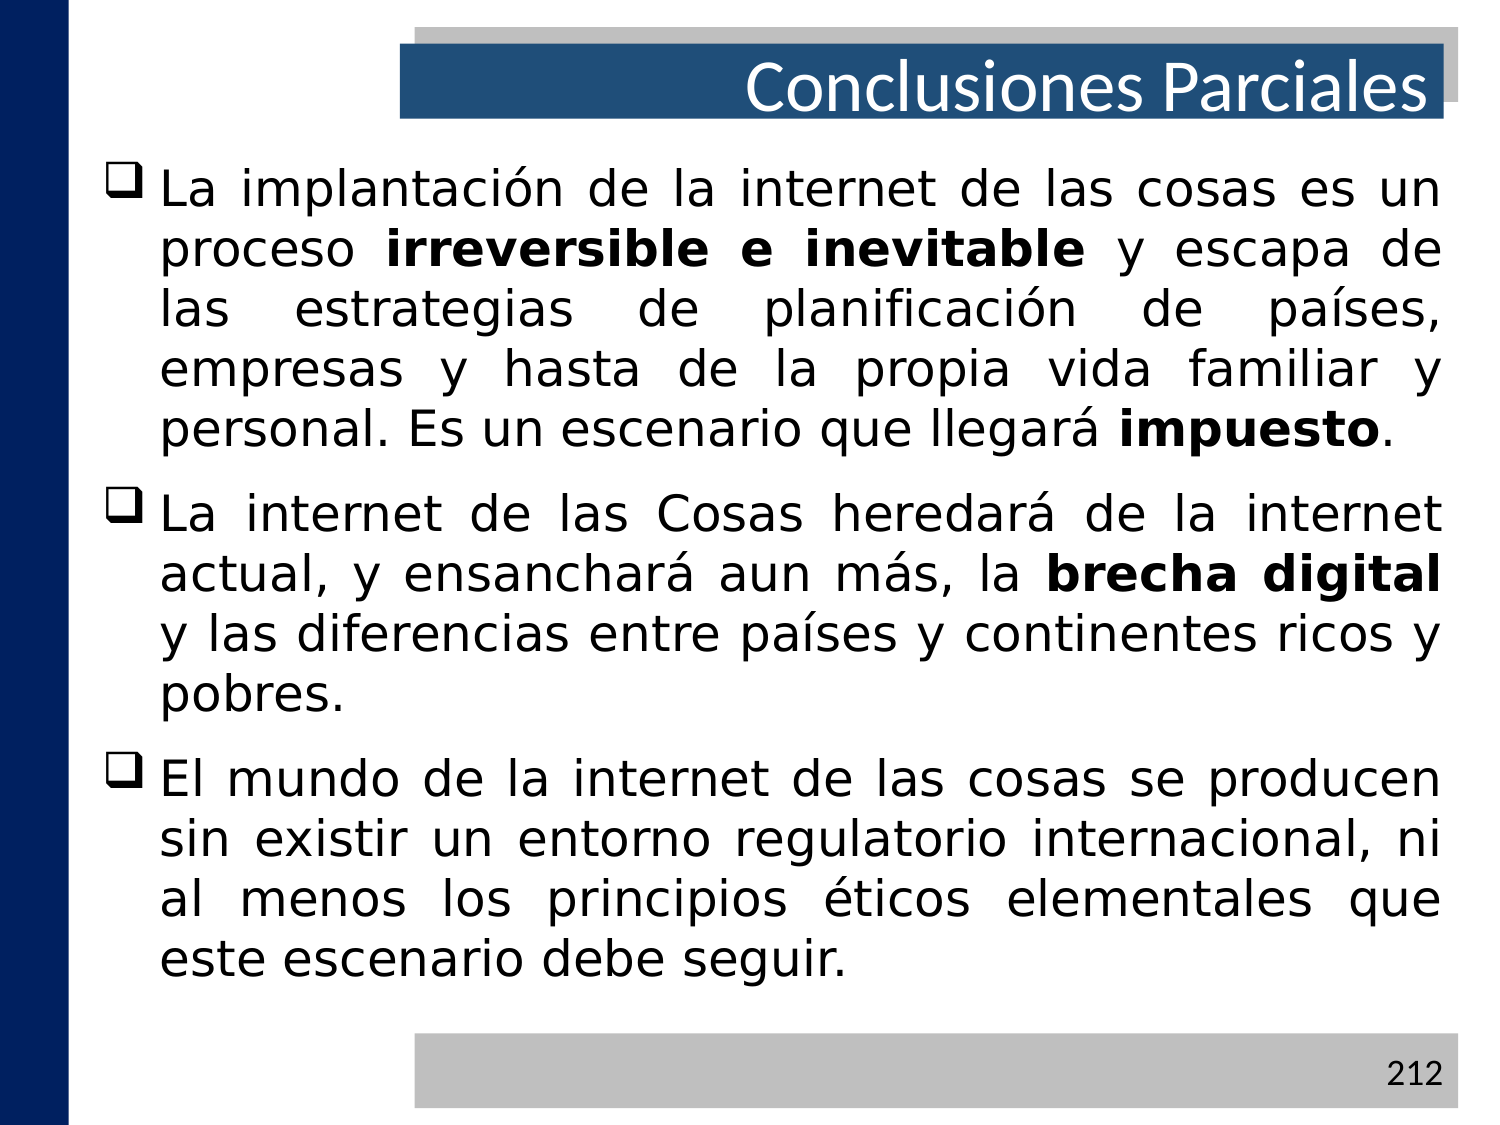

Conclusiones Parciales
La implantación de la internet de las cosas es un proceso irreversible e inevitable y escapa de las estrategias de planificación de países, empresas y hasta de la propia vida familiar y personal. Es un escenario que llegará impuesto.
La internet de las Cosas heredará de la internet actual, y ensanchará aun más, la brecha digital y las diferencias entre países y continentes ricos y pobres.
El mundo de la internet de las cosas se producen sin existir un entorno regulatorio internacional, ni al menos los principios éticos elementales que este escenario debe seguir.
212